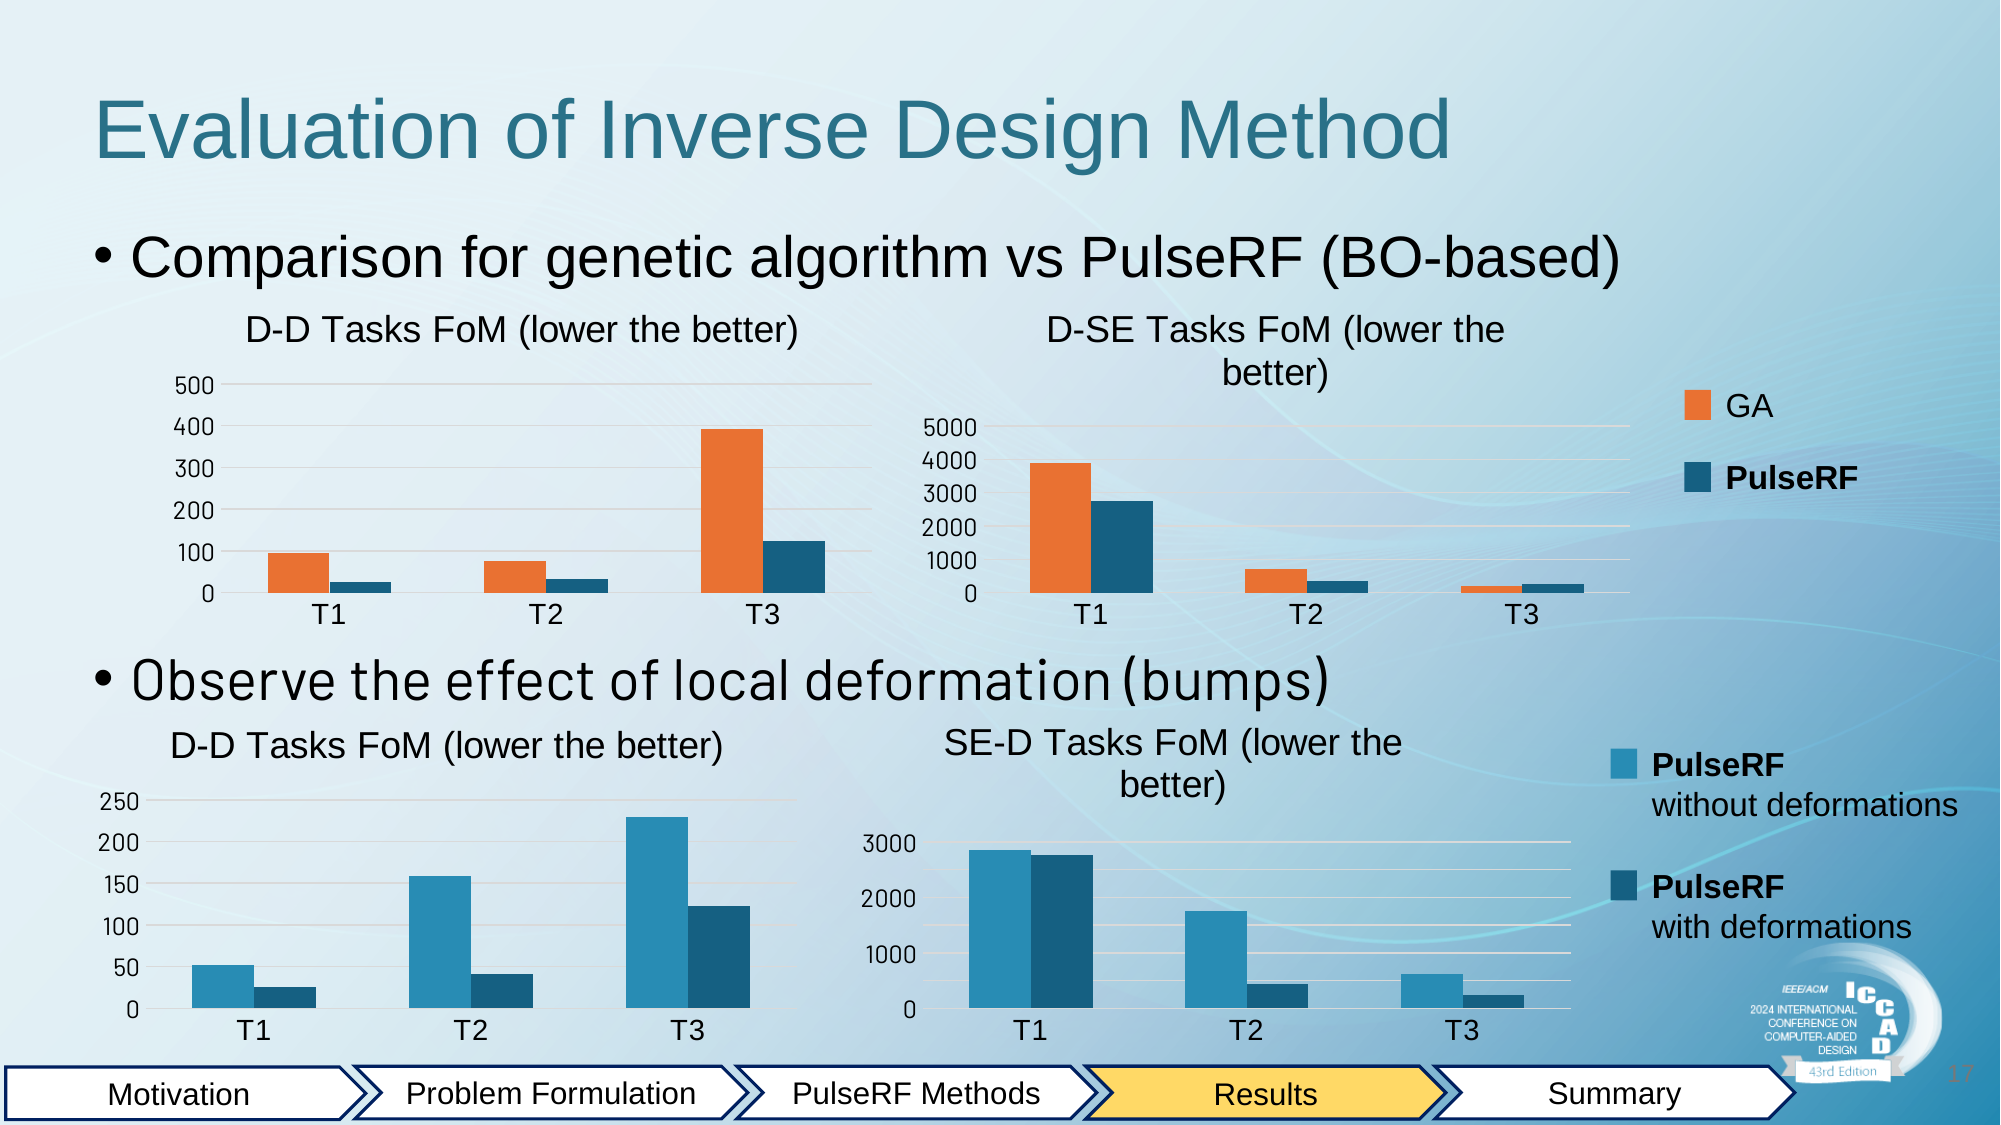

# Evaluation of Inverse Design Method
Comparison for genetic algorithm vs PulseRF (BO-based)

### Chart: D-D Tasks FoM (lower the better)

| Category | GA | PulseRF |
|---|---|---|
| T1 | 95.59 | 25.28 |
| T2 | 74.82 | 32.79 |
| T3 | 392.42 | 122.46 |

### Chart: D-SE Tasks FoM (lower the better)

| Category | GA | PulseRF |
|---|---|---|
| T1 | 3878.6 | 2759.6 |
| T2 | 695.9 | 358.0 |
| T3 | 188.7 | 244.4 |
GA

PulseRF

Observe the effect of local deformation (bumps)

### Chart: D-D Tasks FoM (lower the better)

| Category | No bumps | Bumps |
|---|---|---|
| T1 | 51.5 | 25.3 |
| T2 | 159.0 | 40.7 |
| T3 | 229.3 | 122.5 |

### Chart: SE-D Tasks FoM (lower the better)

| Category | No bumps | Bumps |
|---|---|---|
| T1 | 2849.6 | 2759.6 |
| T2 | 1751.7 | 433.7 |
| T3 | 618.3 | 244.4 |
PulseRF
without deformations

PulseRF
with deformations

17
Results